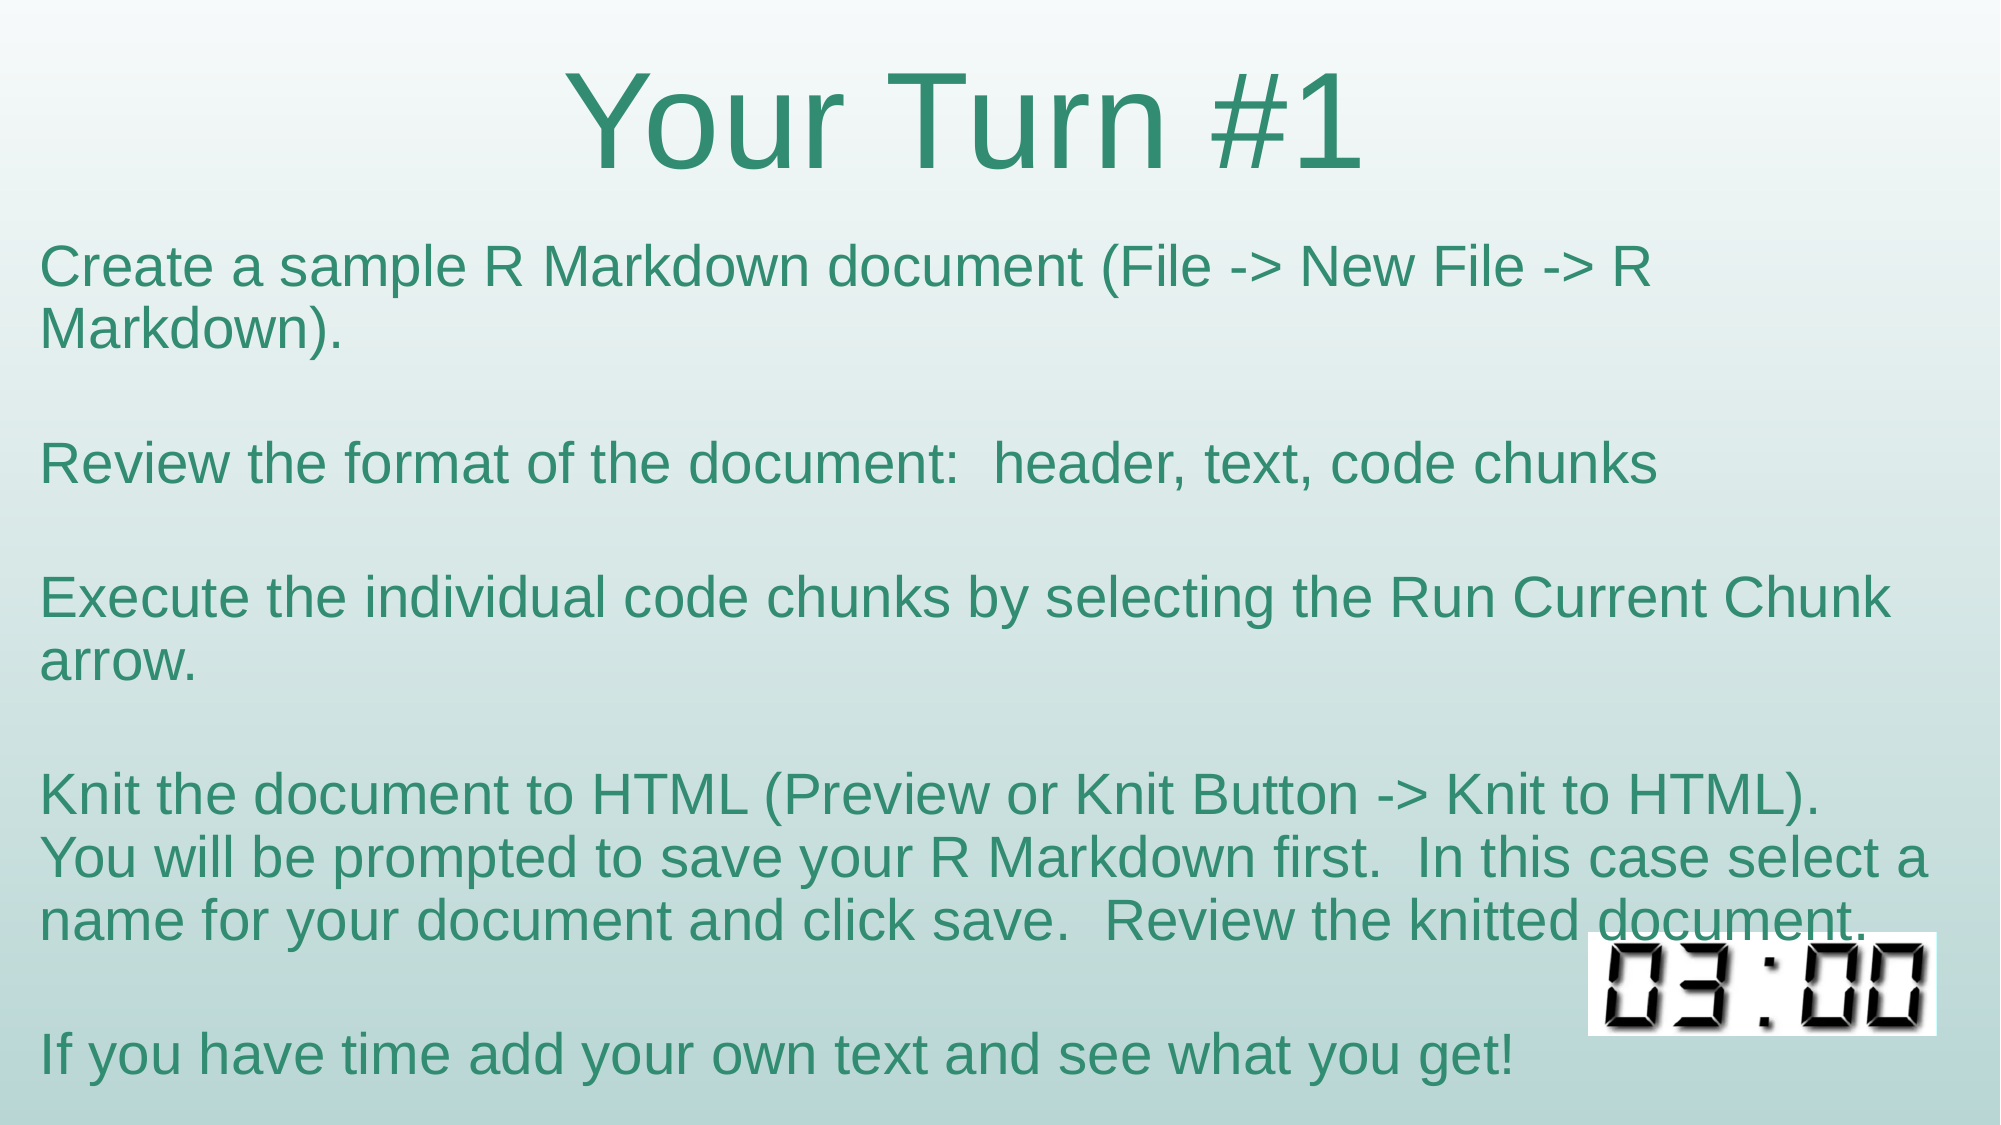

# Your Turn #1
Create a sample R Markdown document (File -> New File -> R Markdown).

Review the format of the document:  header, text, code chunks

Execute the individual code chunks by selecting the Run Current Chunk arrow.

Knit the document to HTML (Preview or Knit Button -> Knit to HTML).  You will be prompted to save your R Markdown first.  In this case select a name for your document and click save.  Review the knitted document.

If you have time add your own text and see what you get!